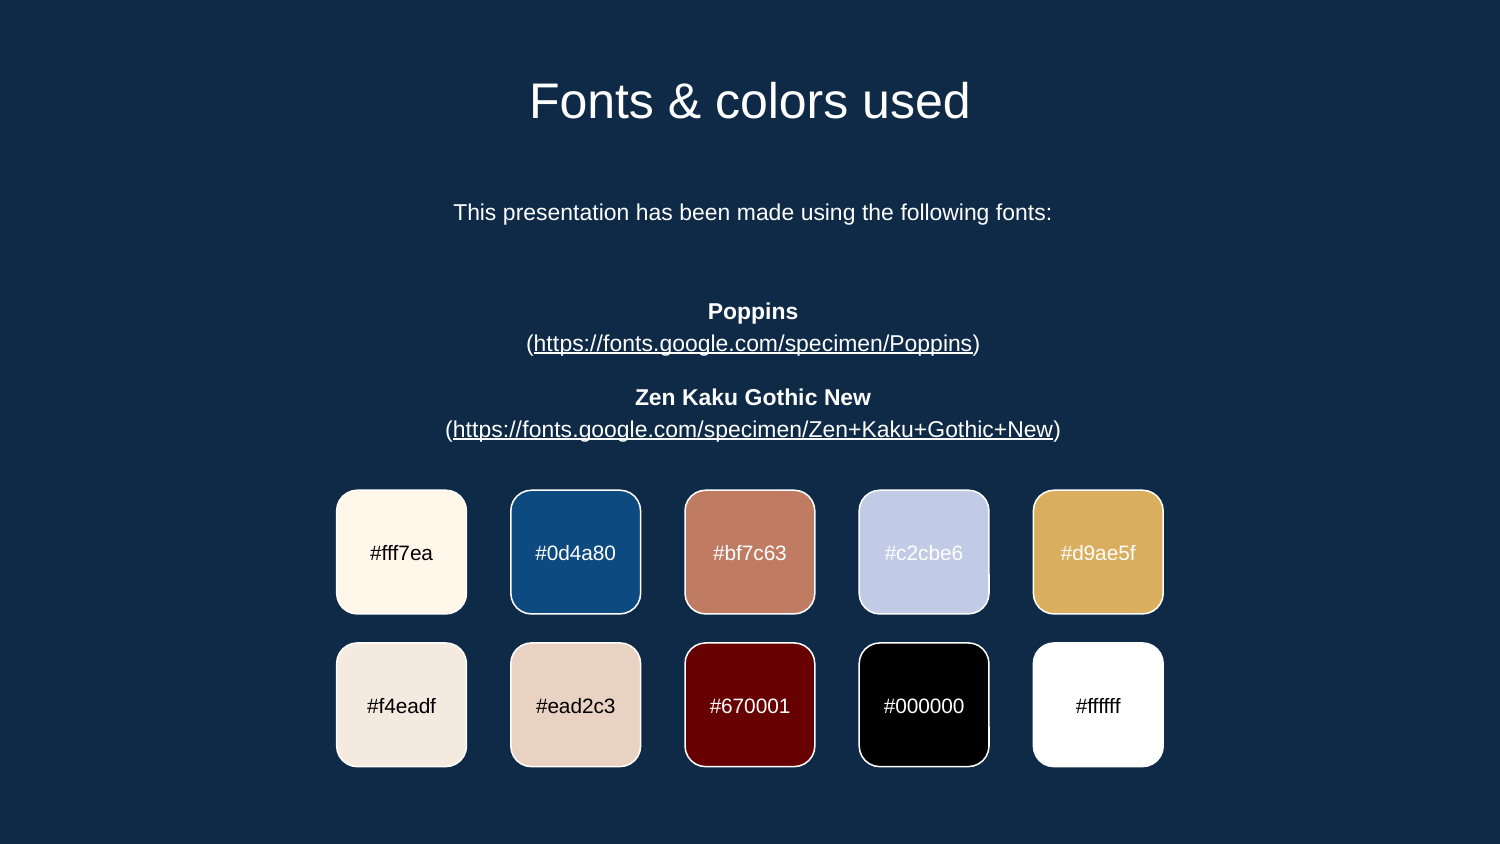

# Fonts & colors used
This presentation has been made using the following fonts:

Poppins
(https://fonts.google.com/specimen/Poppins)

Zen Kaku Gothic New
(https://fonts.google.com/specimen/Zen+Kaku+Gothic+New)

#fff7ea
#0d4a80
#bf7c63
#c2cbe6
#d9ae5f

#f4eadf
#ead2c3
#670001
#000000
#ffffff